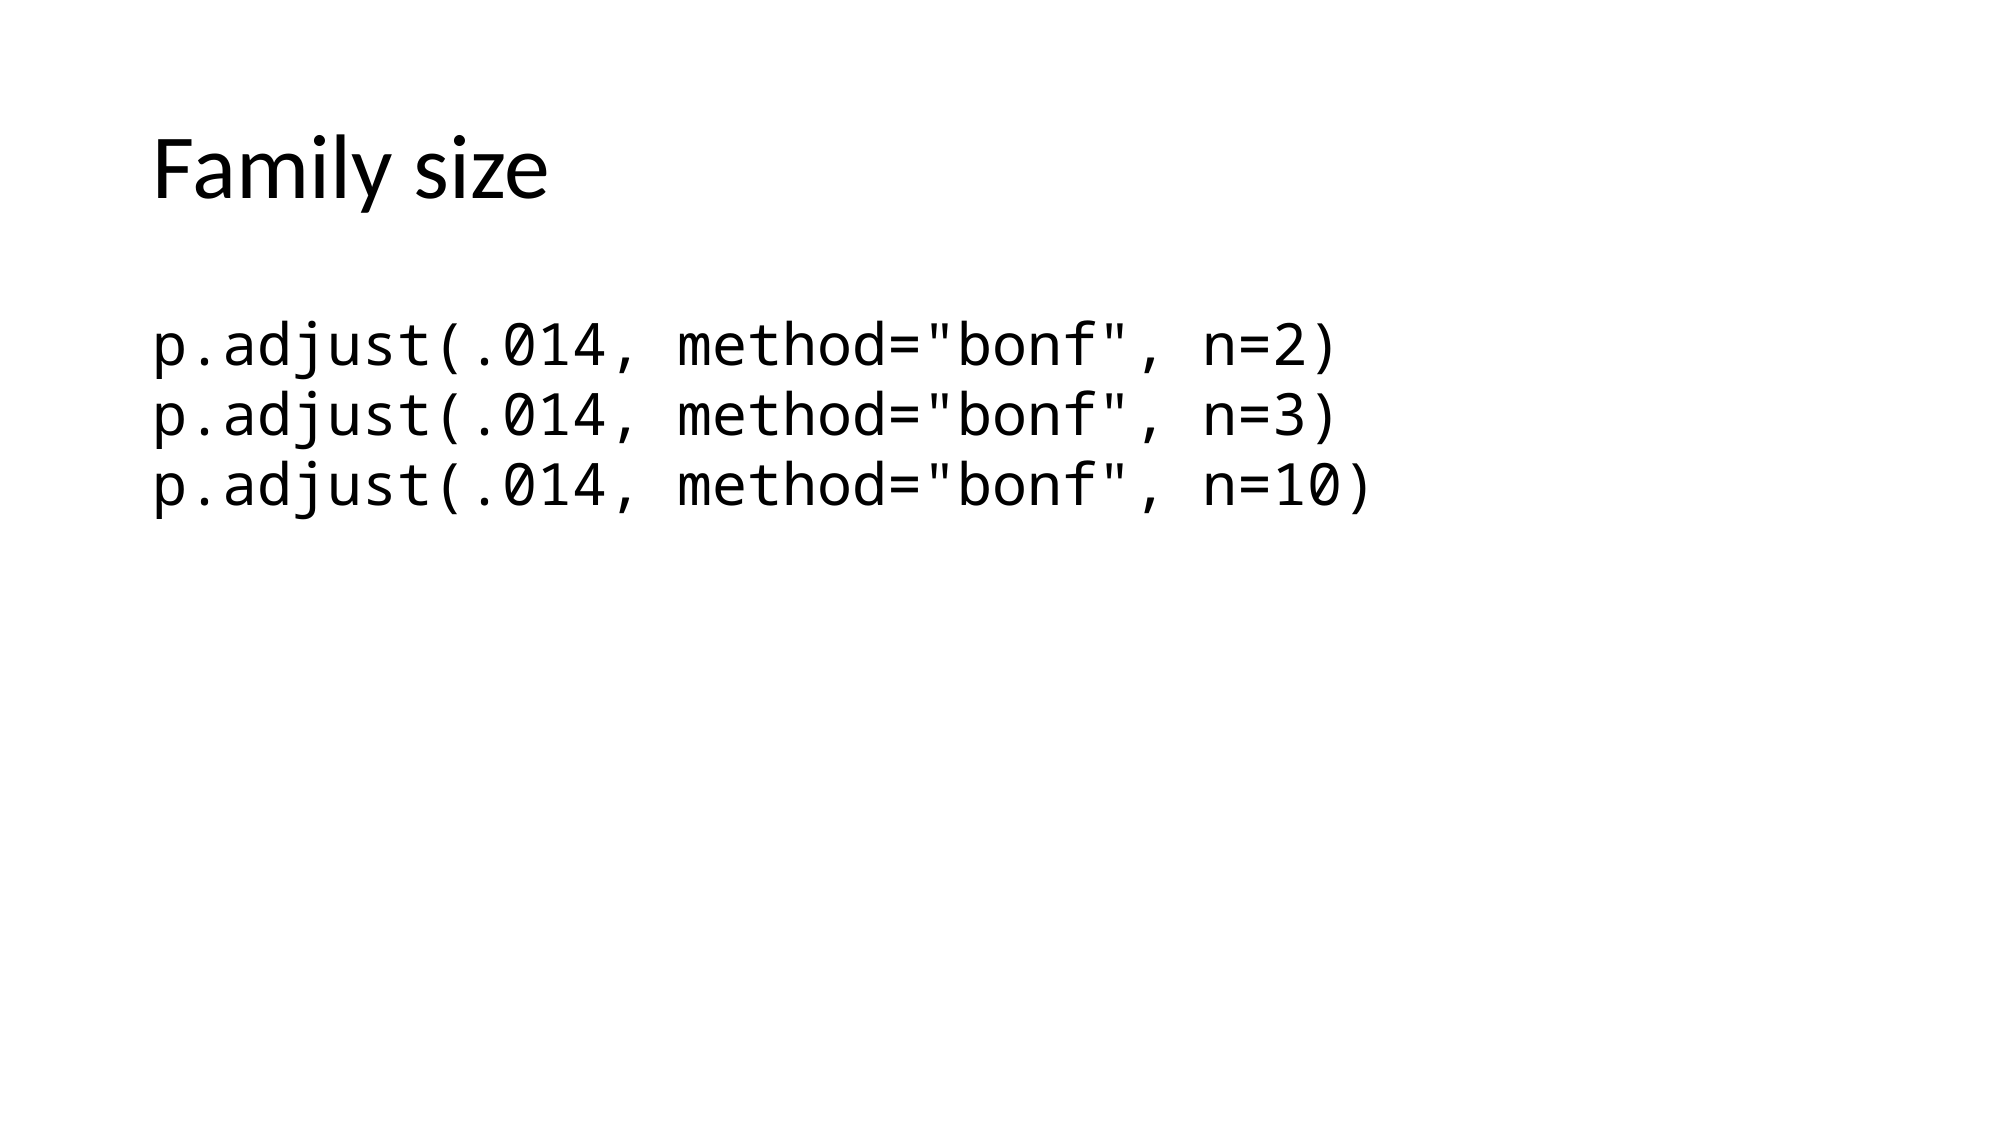

# Family size
p.adjust(.014, method="bonf", n=2)
p.adjust(.014, method="bonf", n=3)
p.adjust(.014, method="bonf", n=10)